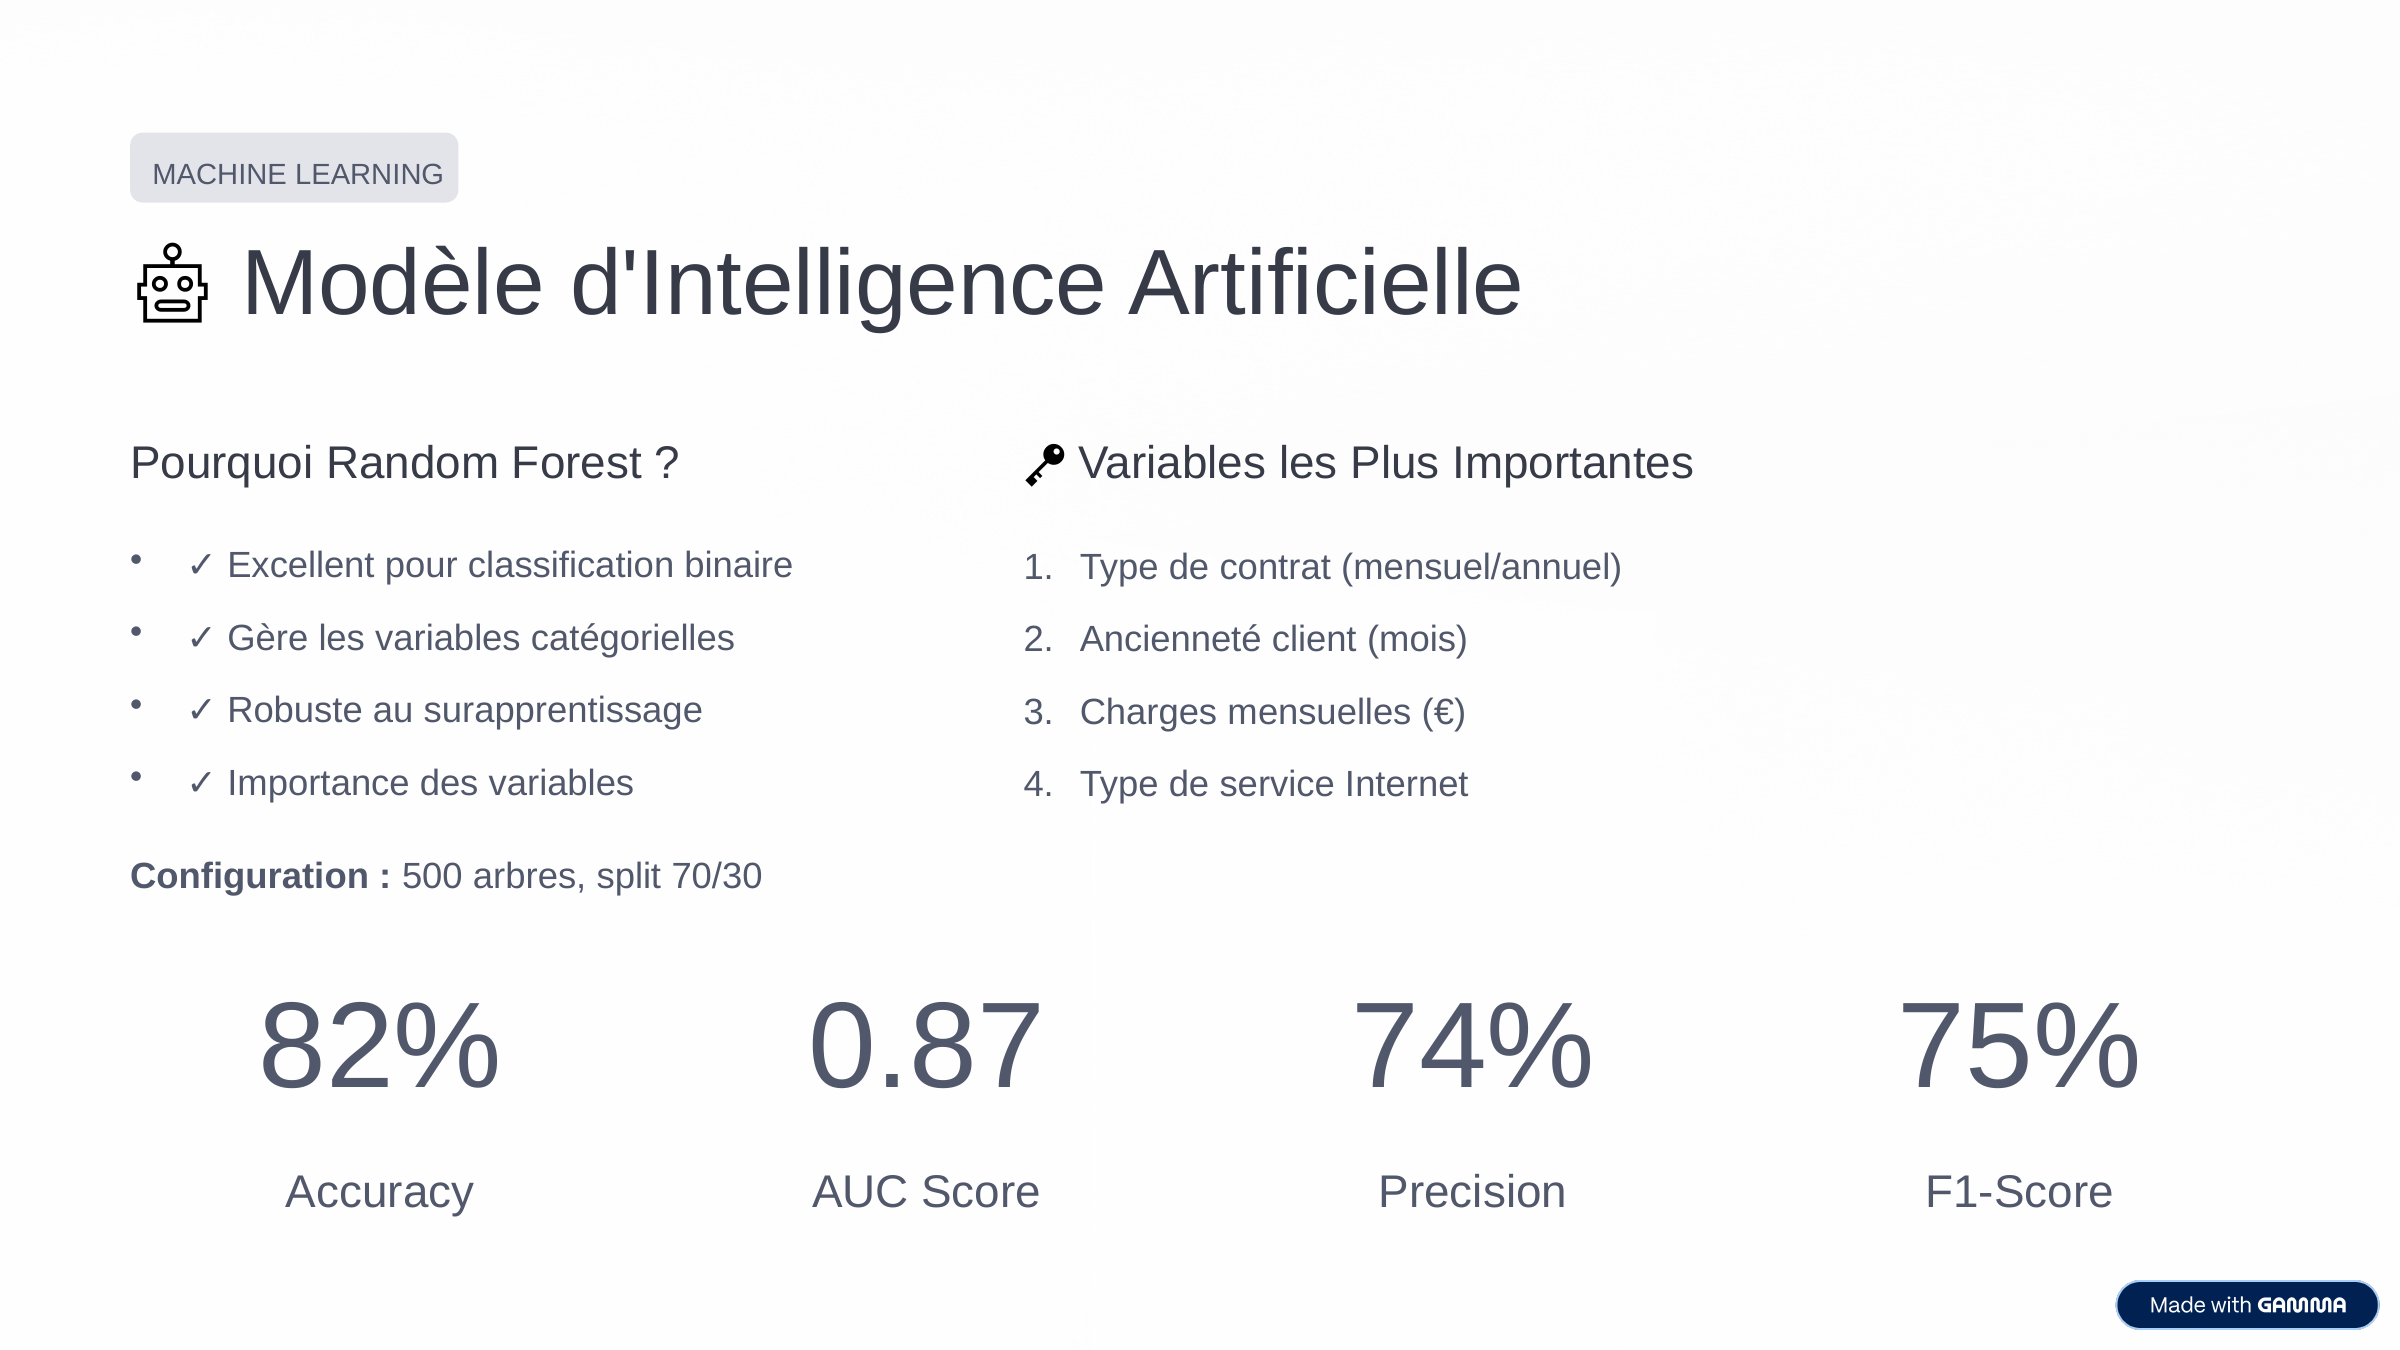

MACHINE LEARNING
🤖 Modèle d'Intelligence Artificielle
Pourquoi Random Forest ?
🔑 Variables les Plus Importantes
✓ Excellent pour classification binaire
Type de contrat (mensuel/annuel)
✓ Gère les variables catégorielles
Ancienneté client (mois)
✓ Robuste au surapprentissage
Charges mensuelles (€)
✓ Importance des variables
Type de service Internet
Configuration : 500 arbres, split 70/30
82%
0.87
74%
75%
Accuracy
AUC Score
Precision
F1-Score